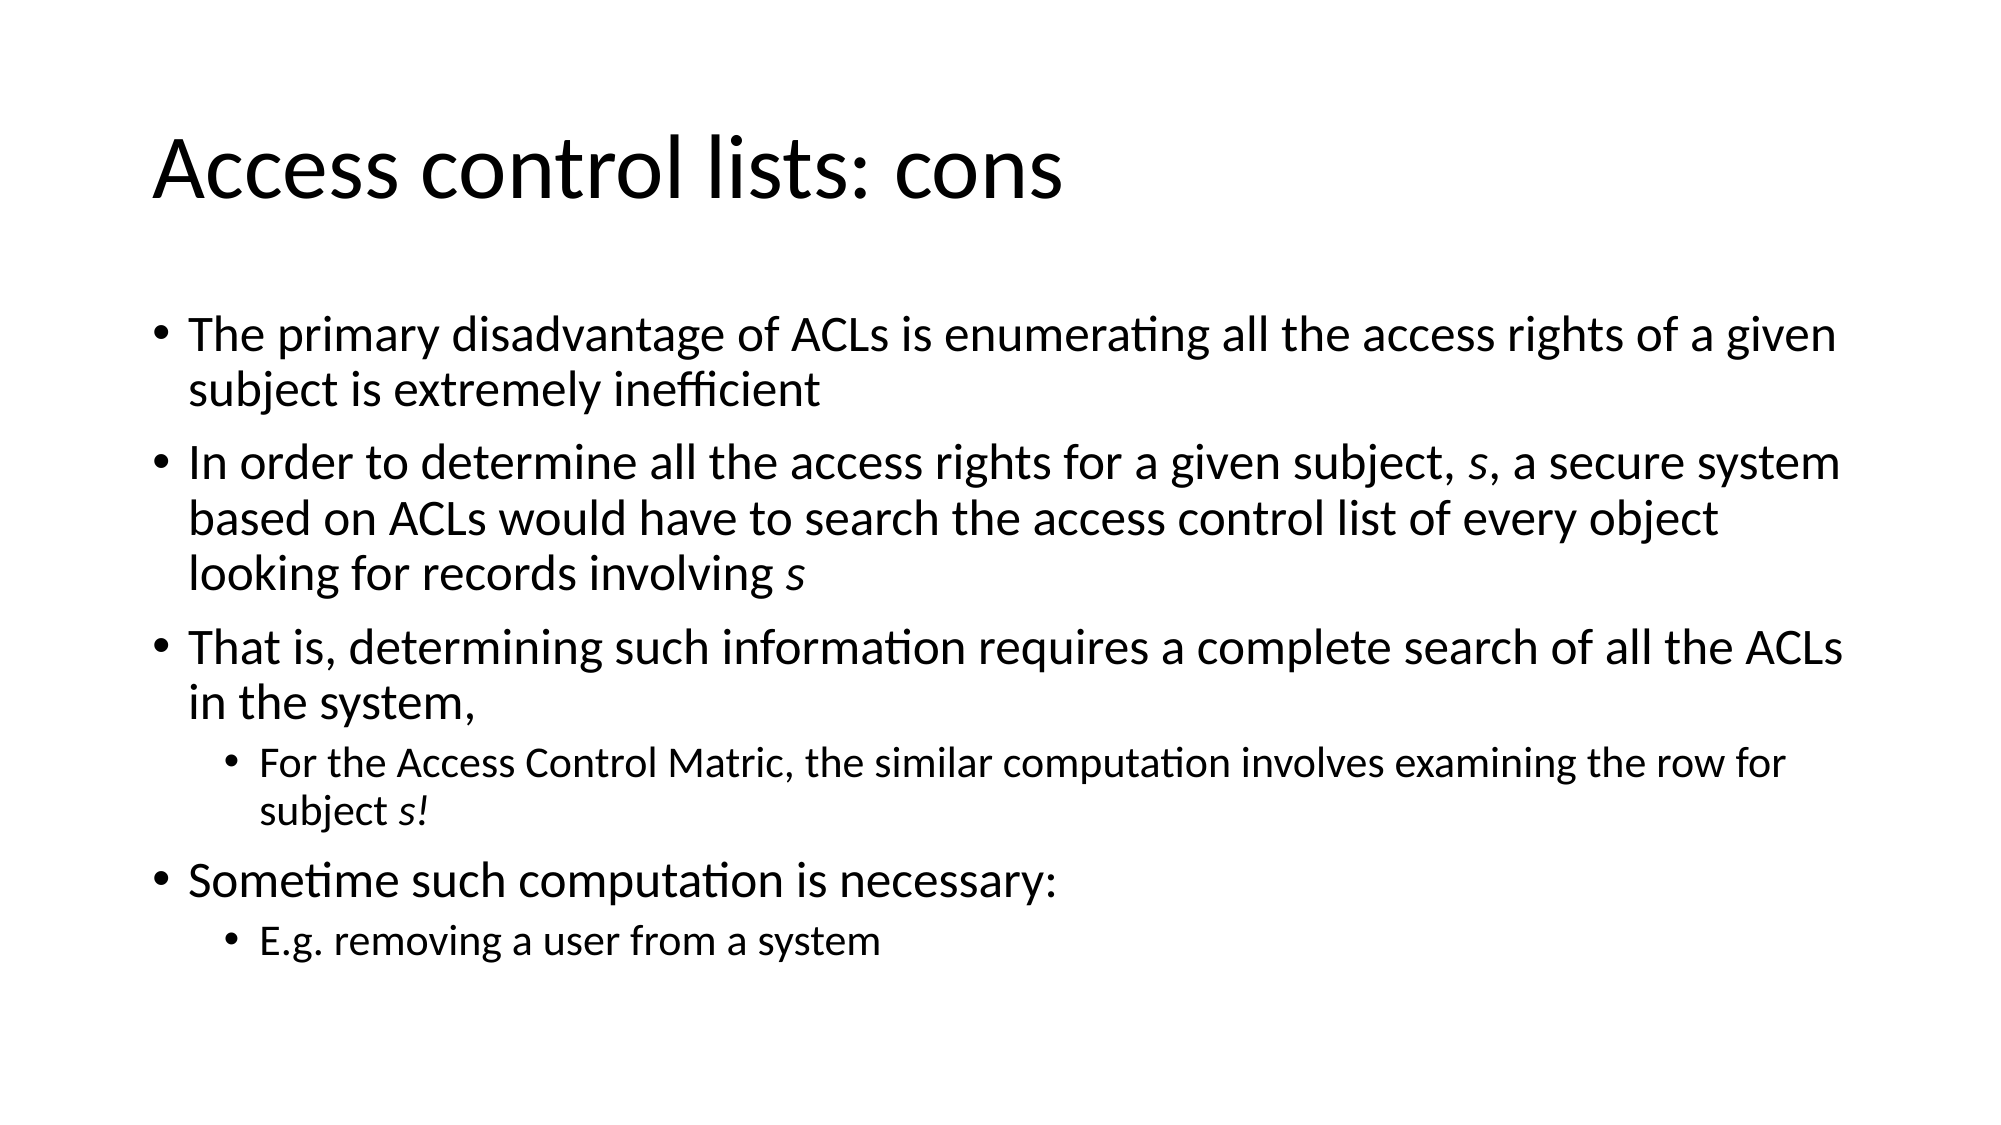

# Access control lists: cons
The primary disadvantage of ACLs is enumerating all the access rights of a given subject is extremely inefficient
In order to determine all the access rights for a given subject, s, a secure system based on ACLs would have to search the access control list of every object looking for records involving s
That is, determining such information requires a complete search of all the ACLs in the system,
For the Access Control Matric, the similar computation involves examining the row for subject s!
Sometime such computation is necessary:
E.g. removing a user from a system